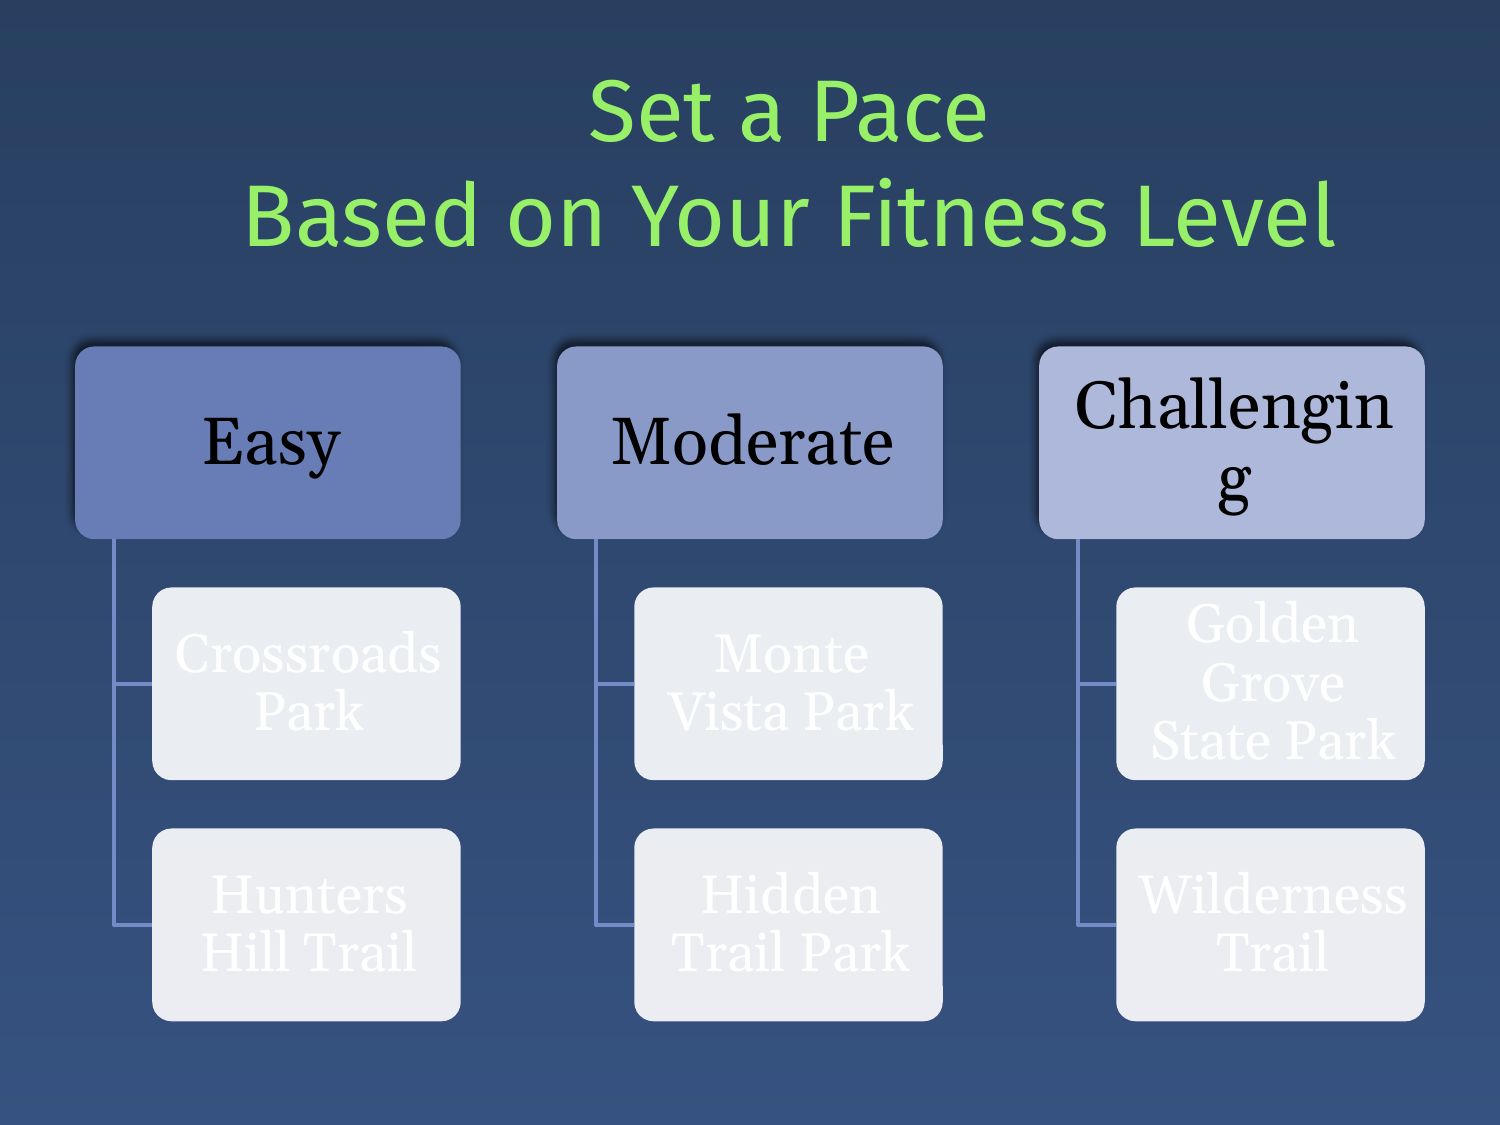

# Set a Pace Based on Your Fitness Level
Easy
Crossroads Park
Hunters Hill Trail
Moderate
Monte Vista Park
Hidden Trail Park
Challenging
Golden Grove State Park
Wilderness Trail